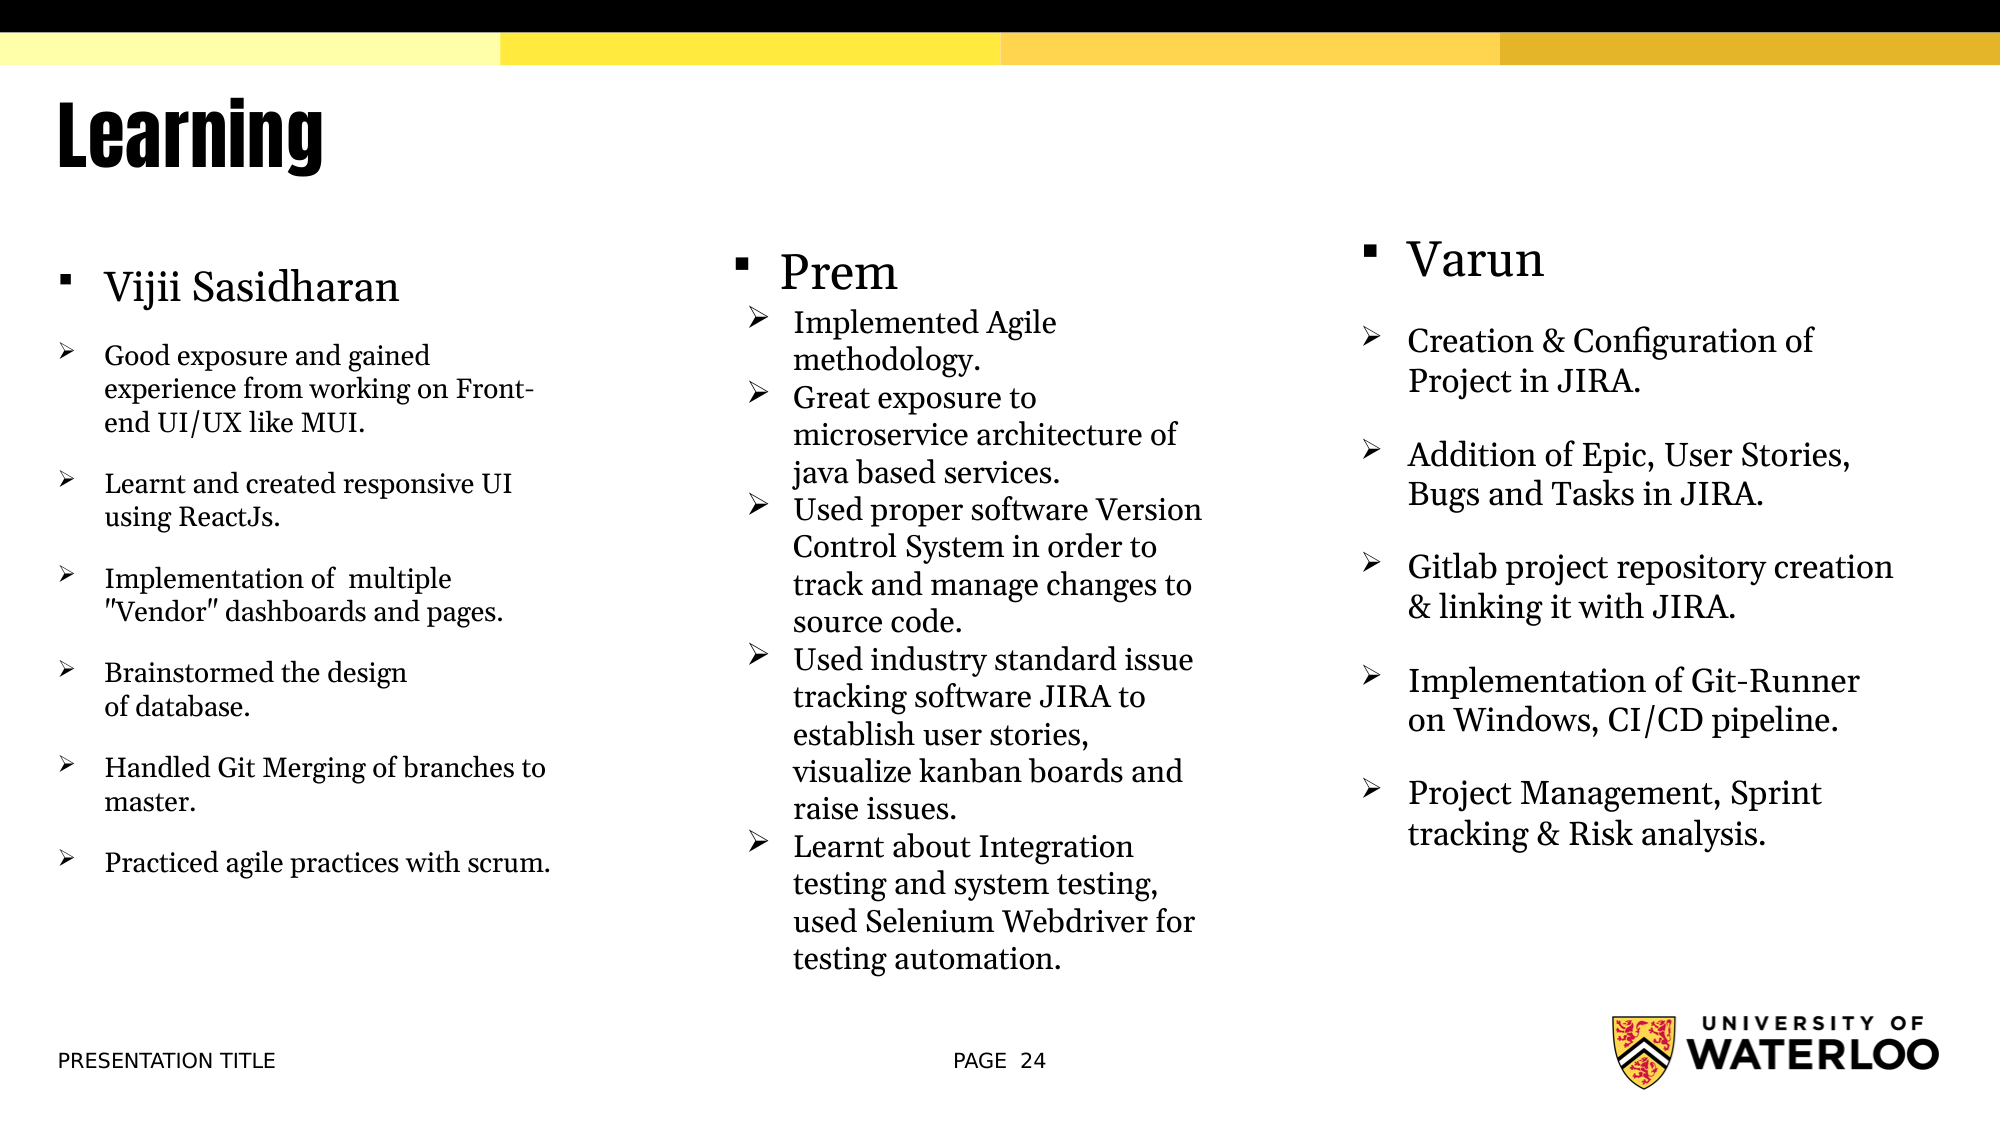

# Learning
Varun
Creation & Configuration of Project in JIRA.
Addition of Epic, User Stories, Bugs and Tasks in JIRA.
Gitlab project repository creation & linking it with JIRA.
Implementation of Git-Runner on Windows, CI/CD pipeline.
Project Management, Sprint tracking & Risk analysis.

Prem
Vijii Sasidharan
Good exposure and gained experience from working on Front-end UI/UX like MUI.
Learnt and created responsive UI using ReactJs.
Implementation of  multiple "Vendor" dashboards and pages.
Brainstormed the design of database.
Handled Git Merging of branches to master.
Practiced agile practices with scrum.

Implemented Agile methodology.
Great exposure to microservice architecture of java based services.
Used proper software Version Control System in order to track and manage changes to source code.
Used industry standard issue tracking software JIRA to establish user stories, visualize kanban boards and raise issues.
Learnt about Integration testing and system testing, used Selenium Webdriver for testing automation.

PRESENTATION TITLE
PAGE  24